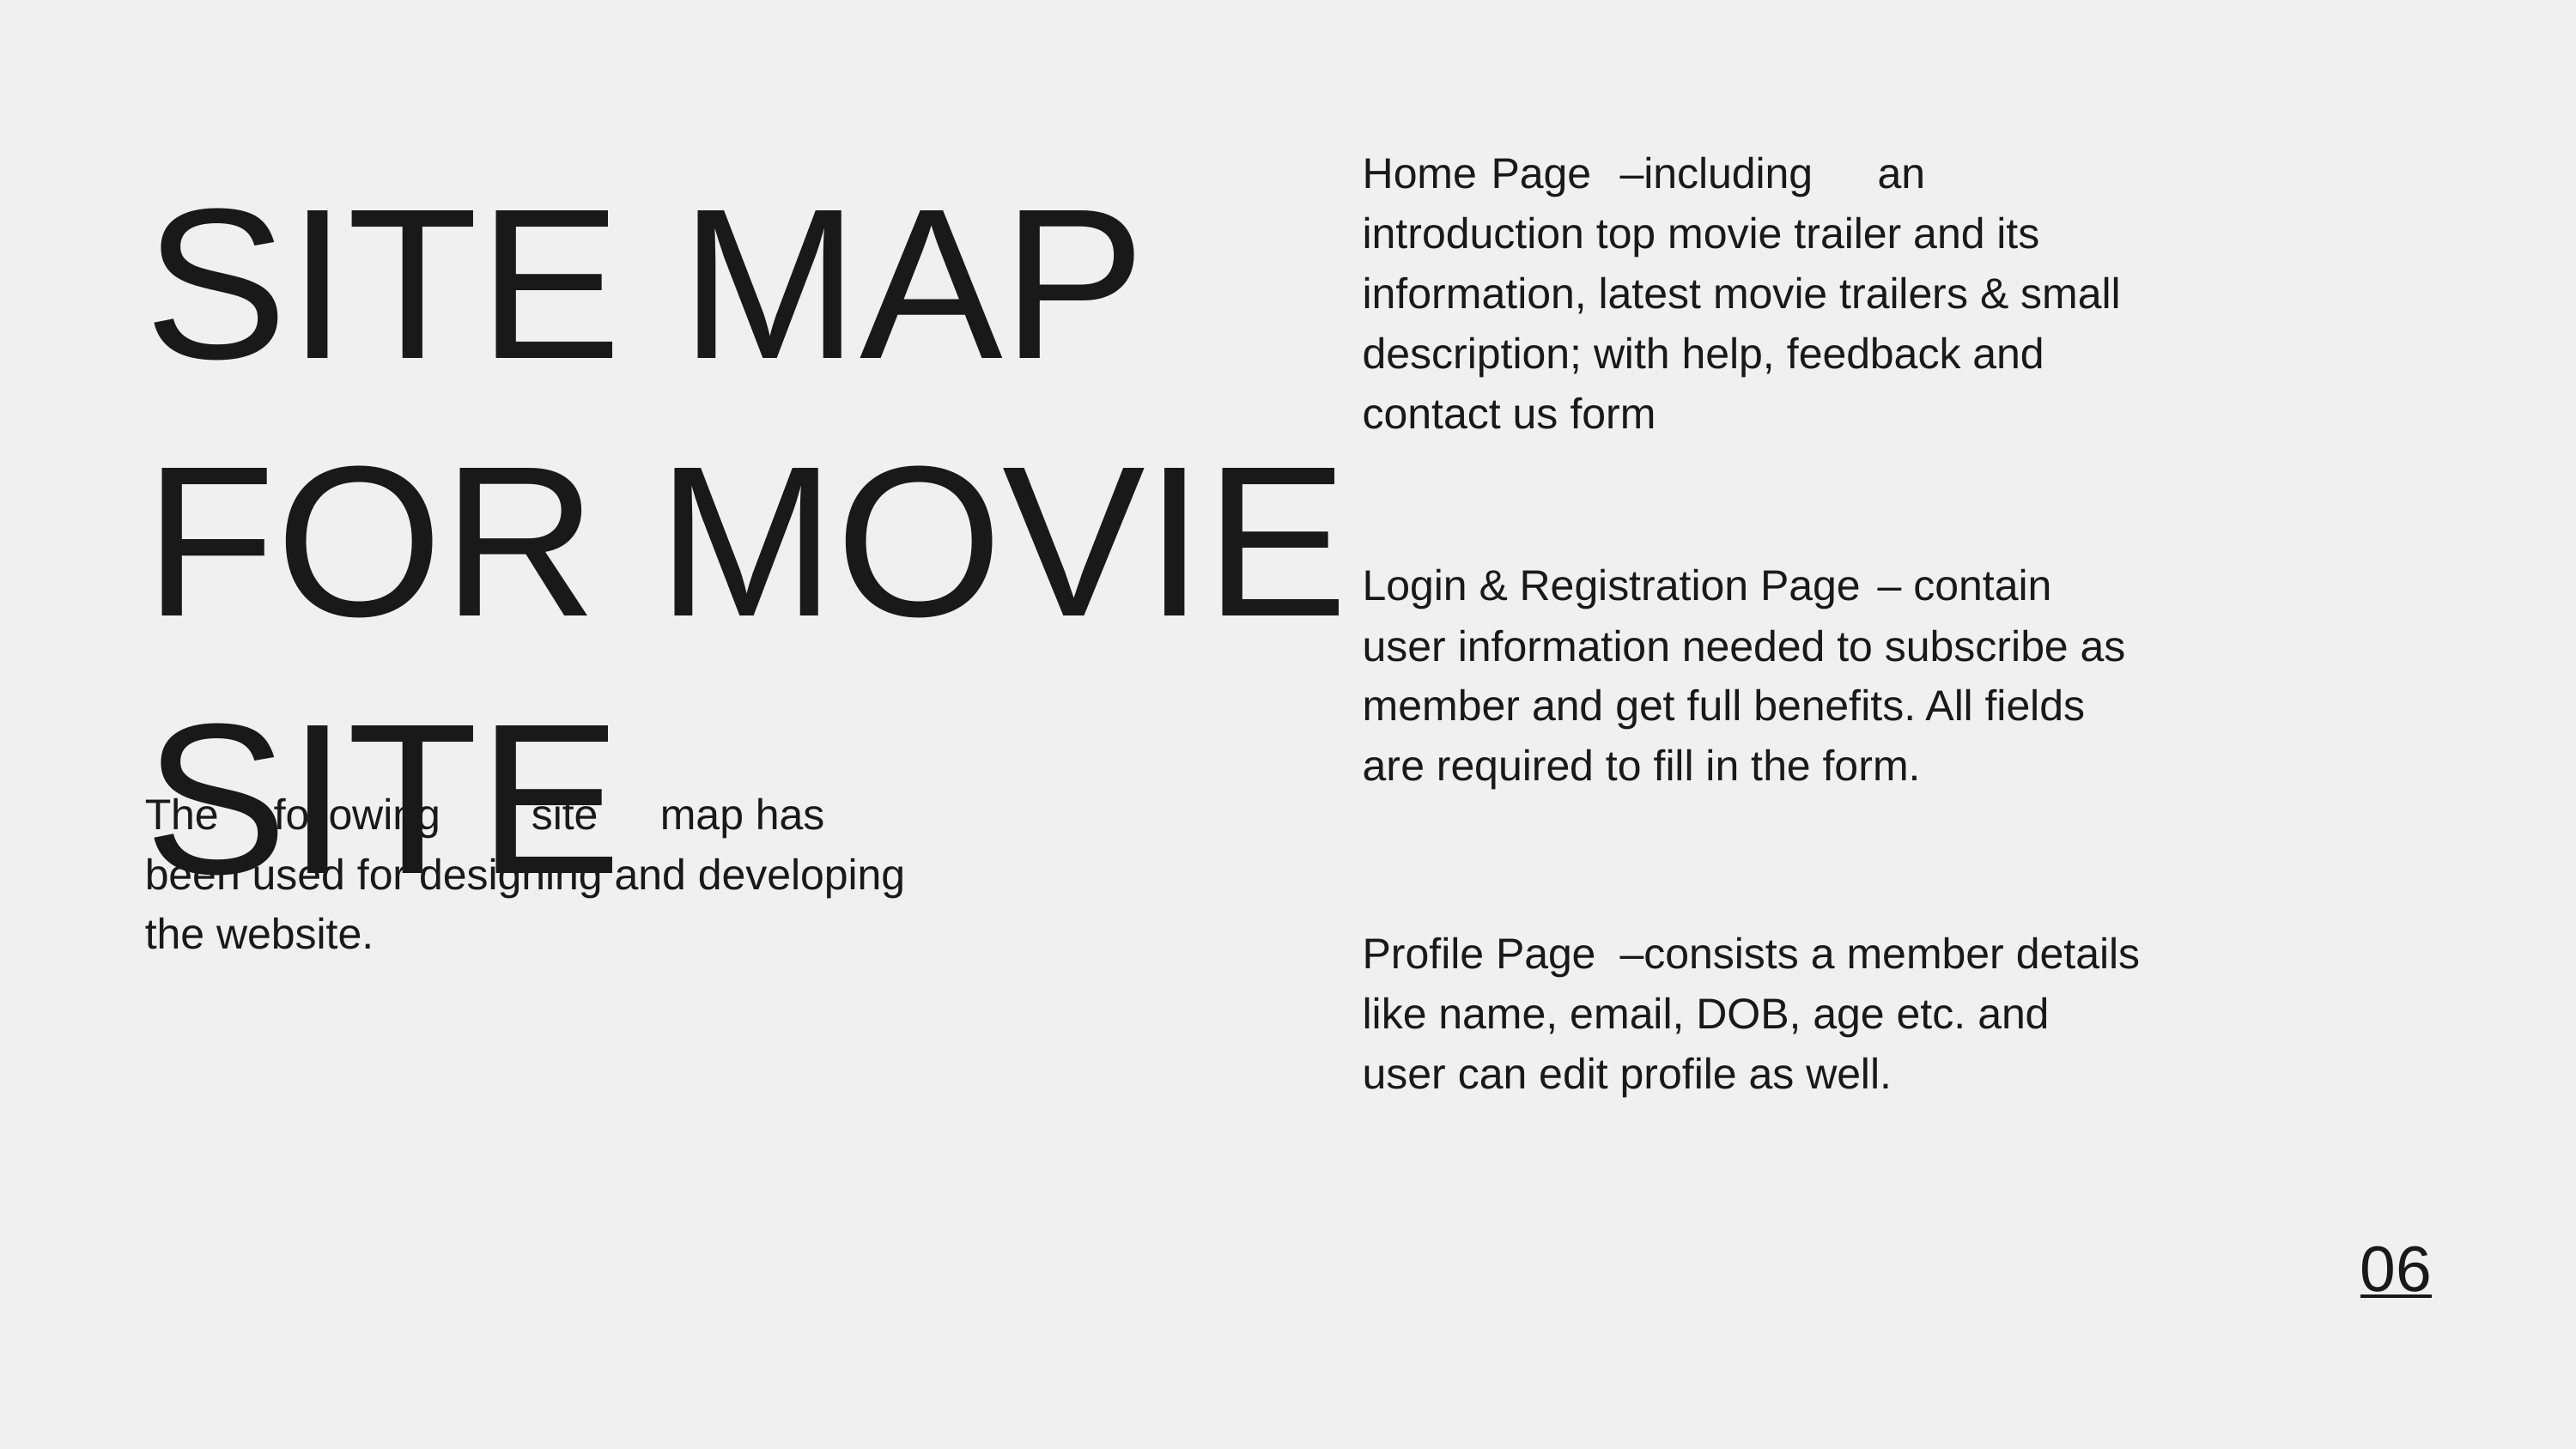

Home	Page	–including	an	introduction top movie trailer and its information, latest movie trailers & small description; with help, feedback and contact us form
SITE MAP FOR MOVIE SITE
Login & Registration Page	– contain user information needed to subscribe as member and get full benefits. All fields are required to fill in the form.
The	following	site	map has been used for designing and developing the website.
Profile Page	–consists a member details like name, email, DOB, age etc. and user can edit profile as well.
06